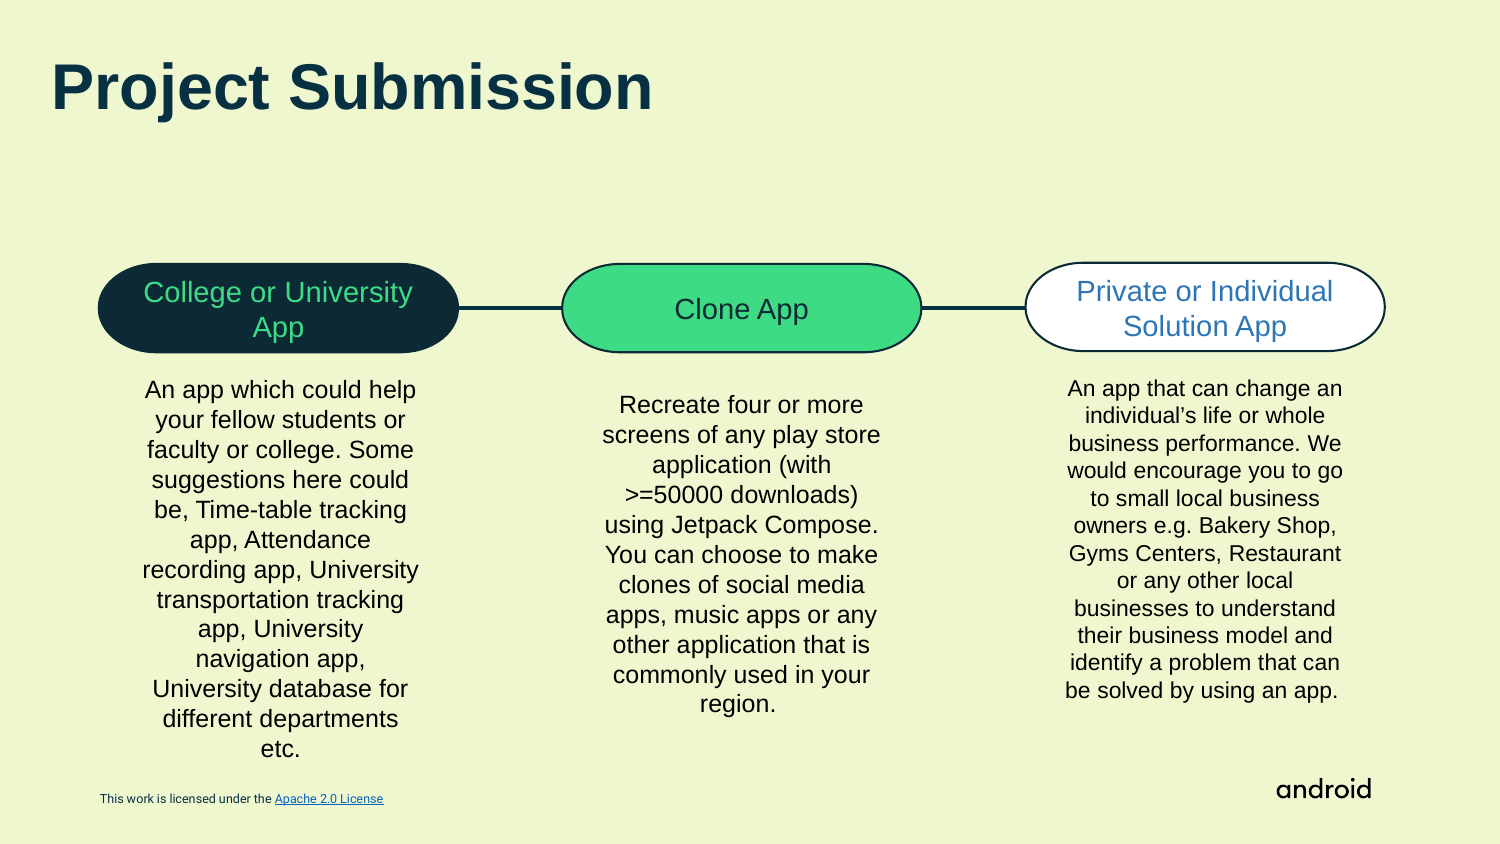

# Project Submission
Private or Individual Solution App
College or University App
Clone App
An app which could help your fellow students or faculty or college. Some suggestions here could be, Time-table tracking app, Attendance recording app, University transportation tracking app, University navigation app, University database for different departments etc.
An app that can change an individual’s life or whole business performance. We would encourage you to go to small local business owners e.g. Bakery Shop, Gyms Centers, Restaurant or any other local businesses to understand their business model and identify a problem that can be solved by using an app.
Recreate four or more screens of any play store application (with >=50000 downloads) using Jetpack Compose. You can choose to make clones of social media apps, music apps or any other application that is commonly used in your region.